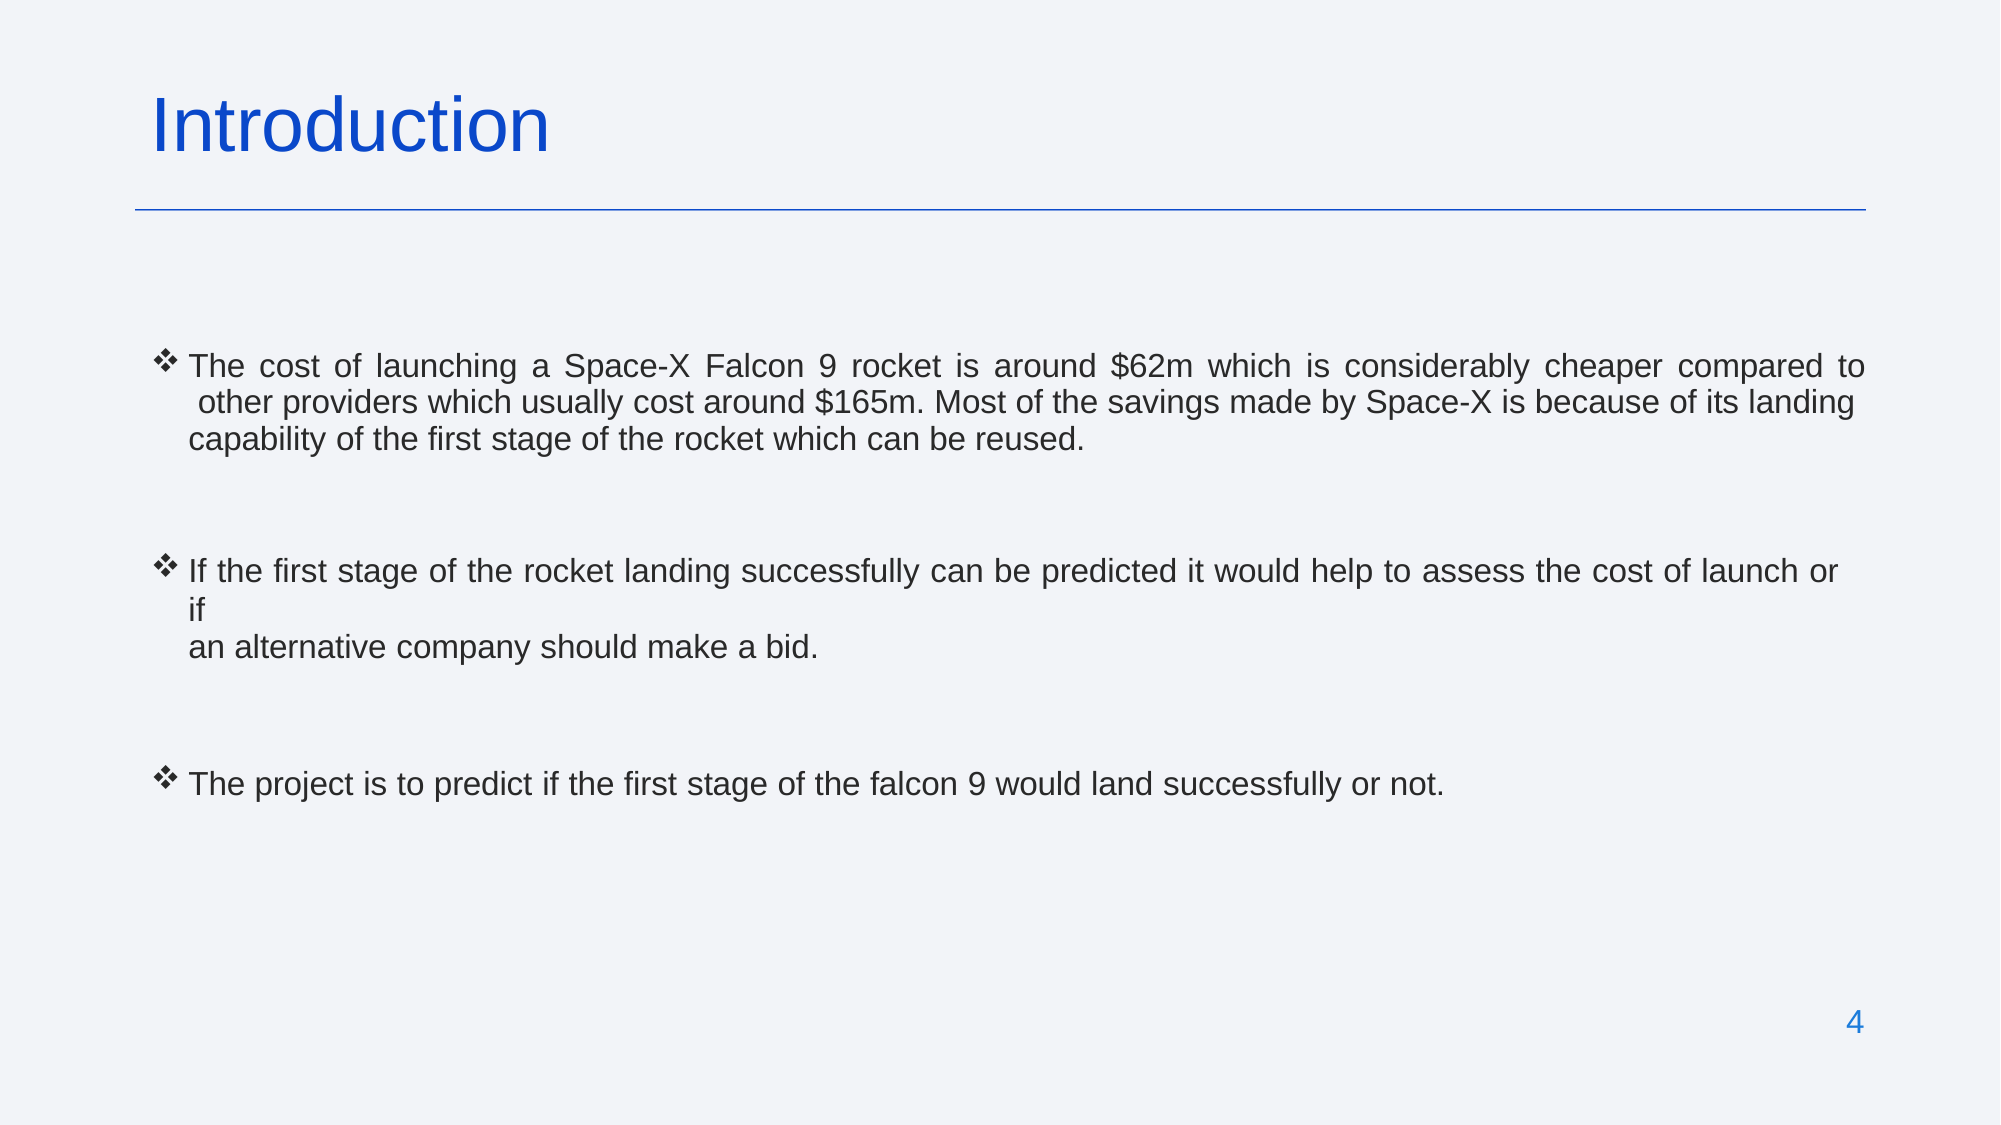

# Introduction
The cost of launching a Space-X Falcon 9 rocket is around $62m which is considerably cheaper compared to  other providers which usually cost around $165m. Most of the savings made by Space-X is because of its landing  capability of the first stage of the rocket which can be reused.

If the first stage of the rocket landing successfully can be predicted it would help to assess the cost of launch or if
an alternative company should make a bid.

The project is to predict if the first stage of the falcon 9 would land successfully or not.
4